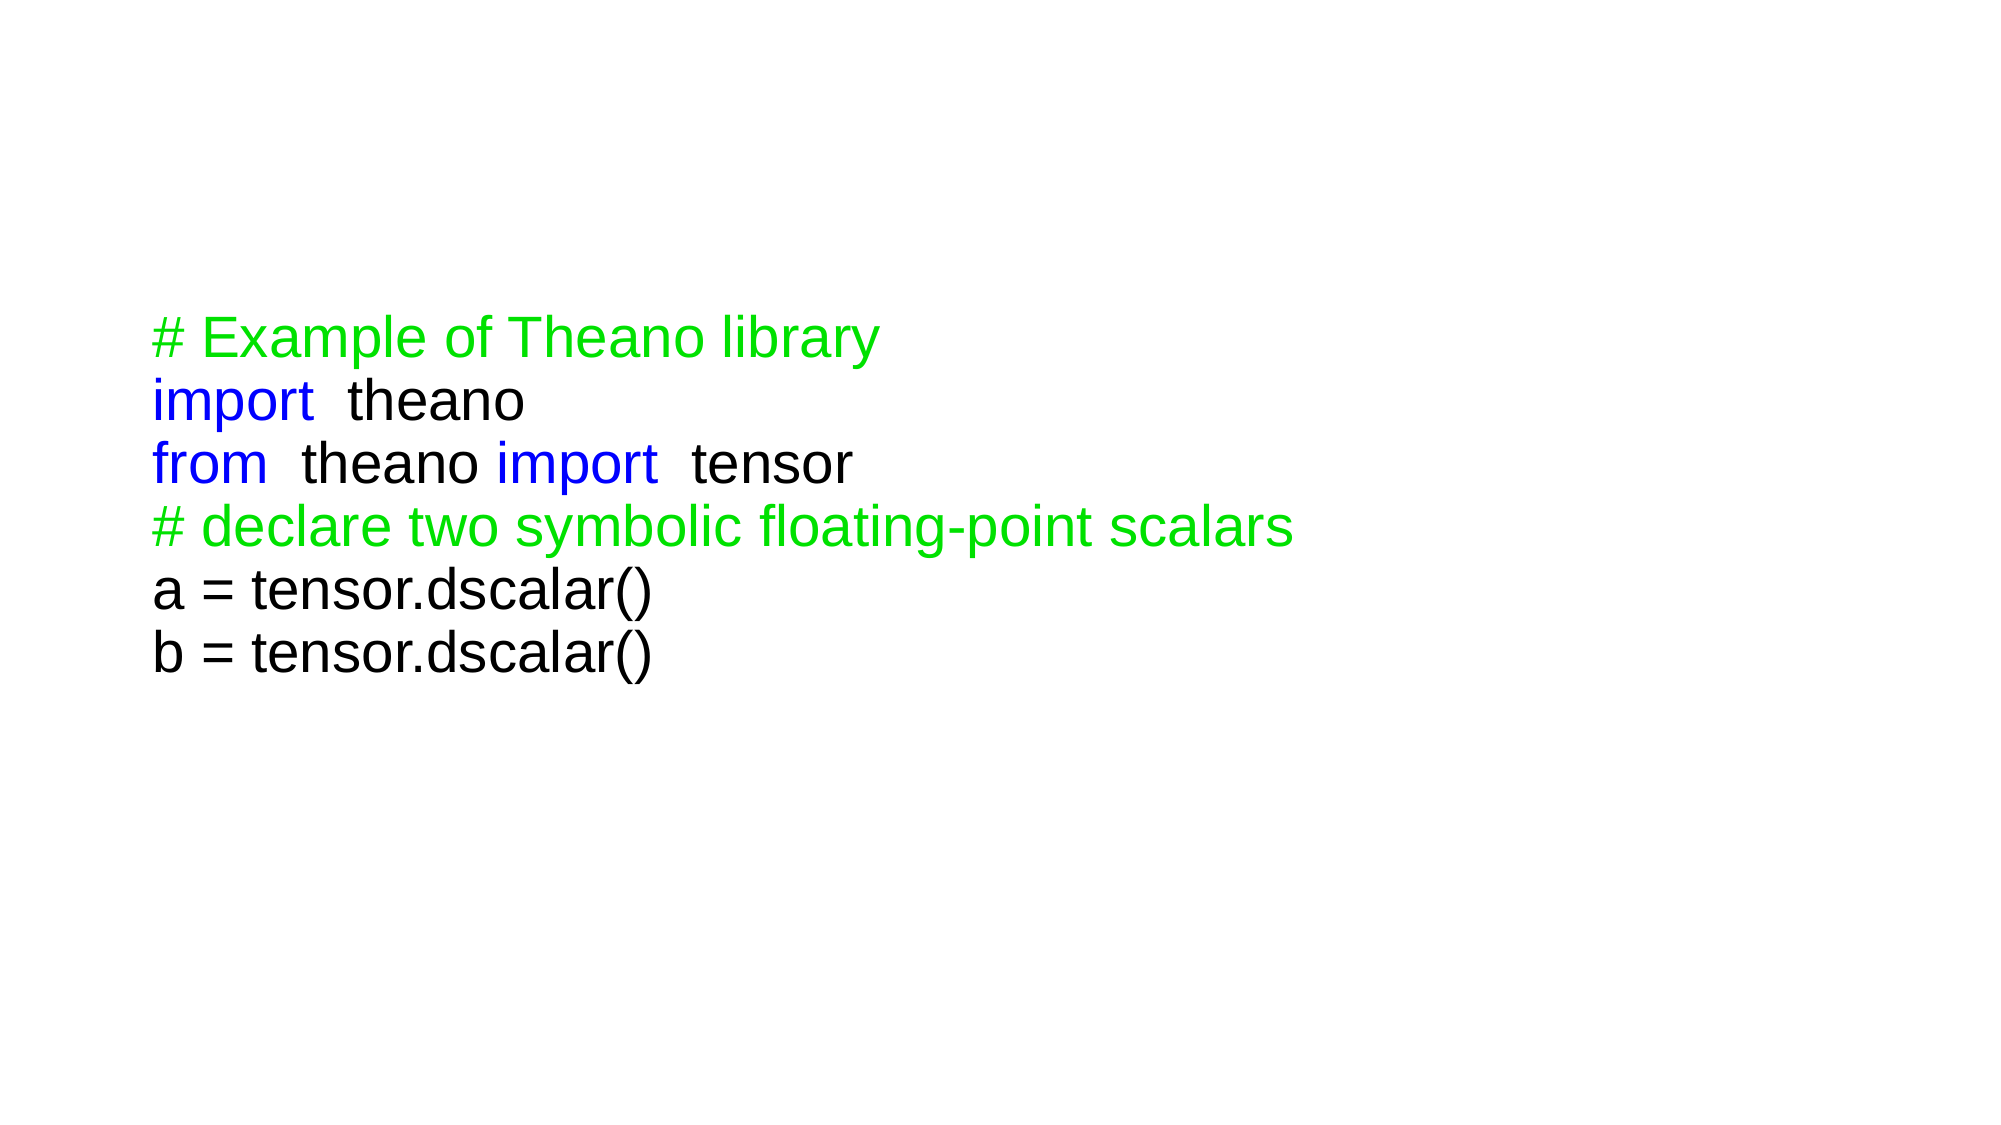

#
# Example of Theano library import  theano from  theano import  tensor # declare two symbolic floating-point scalars a = tensor.dscalar() b = tensor.dscalar()